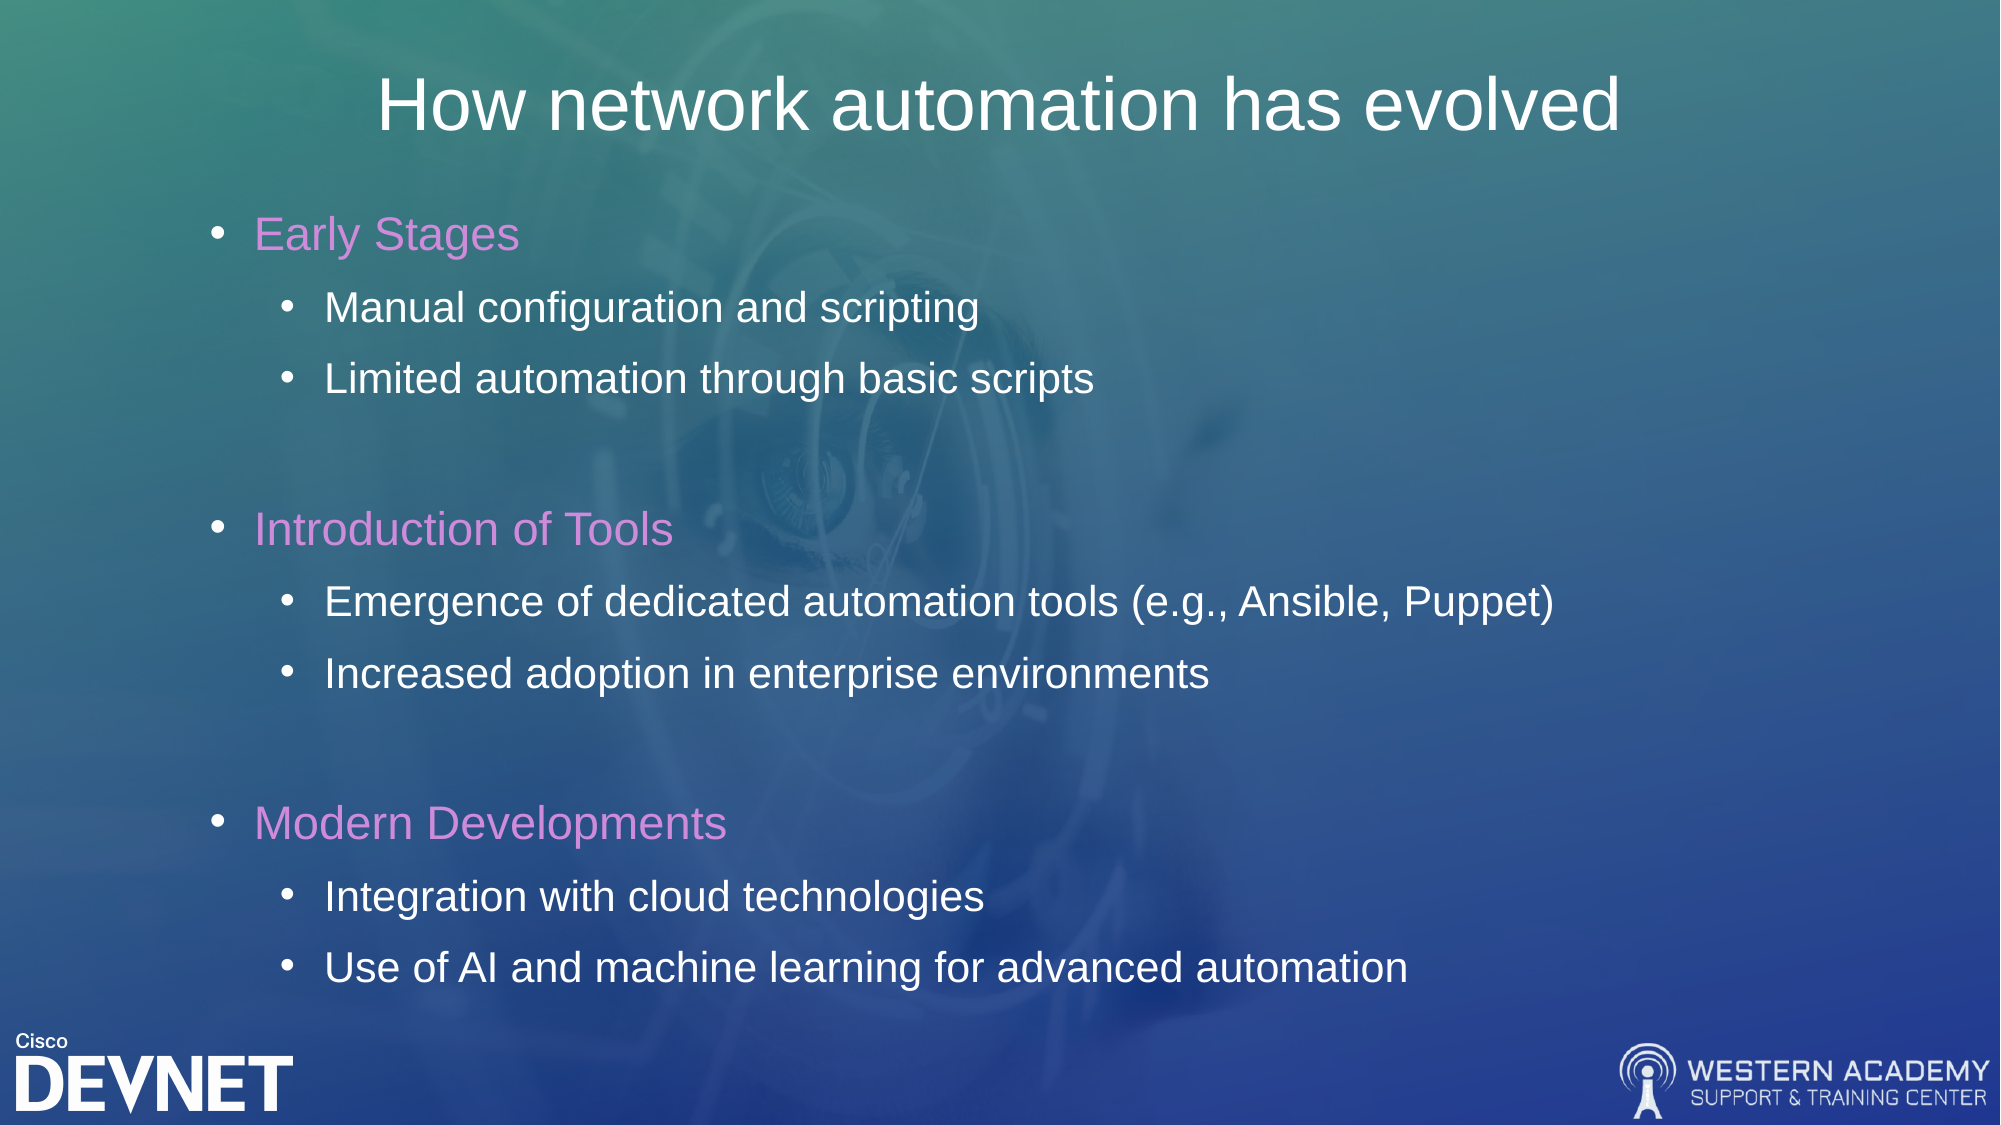

# How network automation has evolved
Early Stages
Manual configuration and scripting
Limited automation through basic scripts

Introduction of Tools
Emergence of dedicated automation tools (e.g., Ansible, Puppet)
Increased adoption in enterprise environments

Modern Developments
Integration with cloud technologies
Use of AI and machine learning for advanced automation